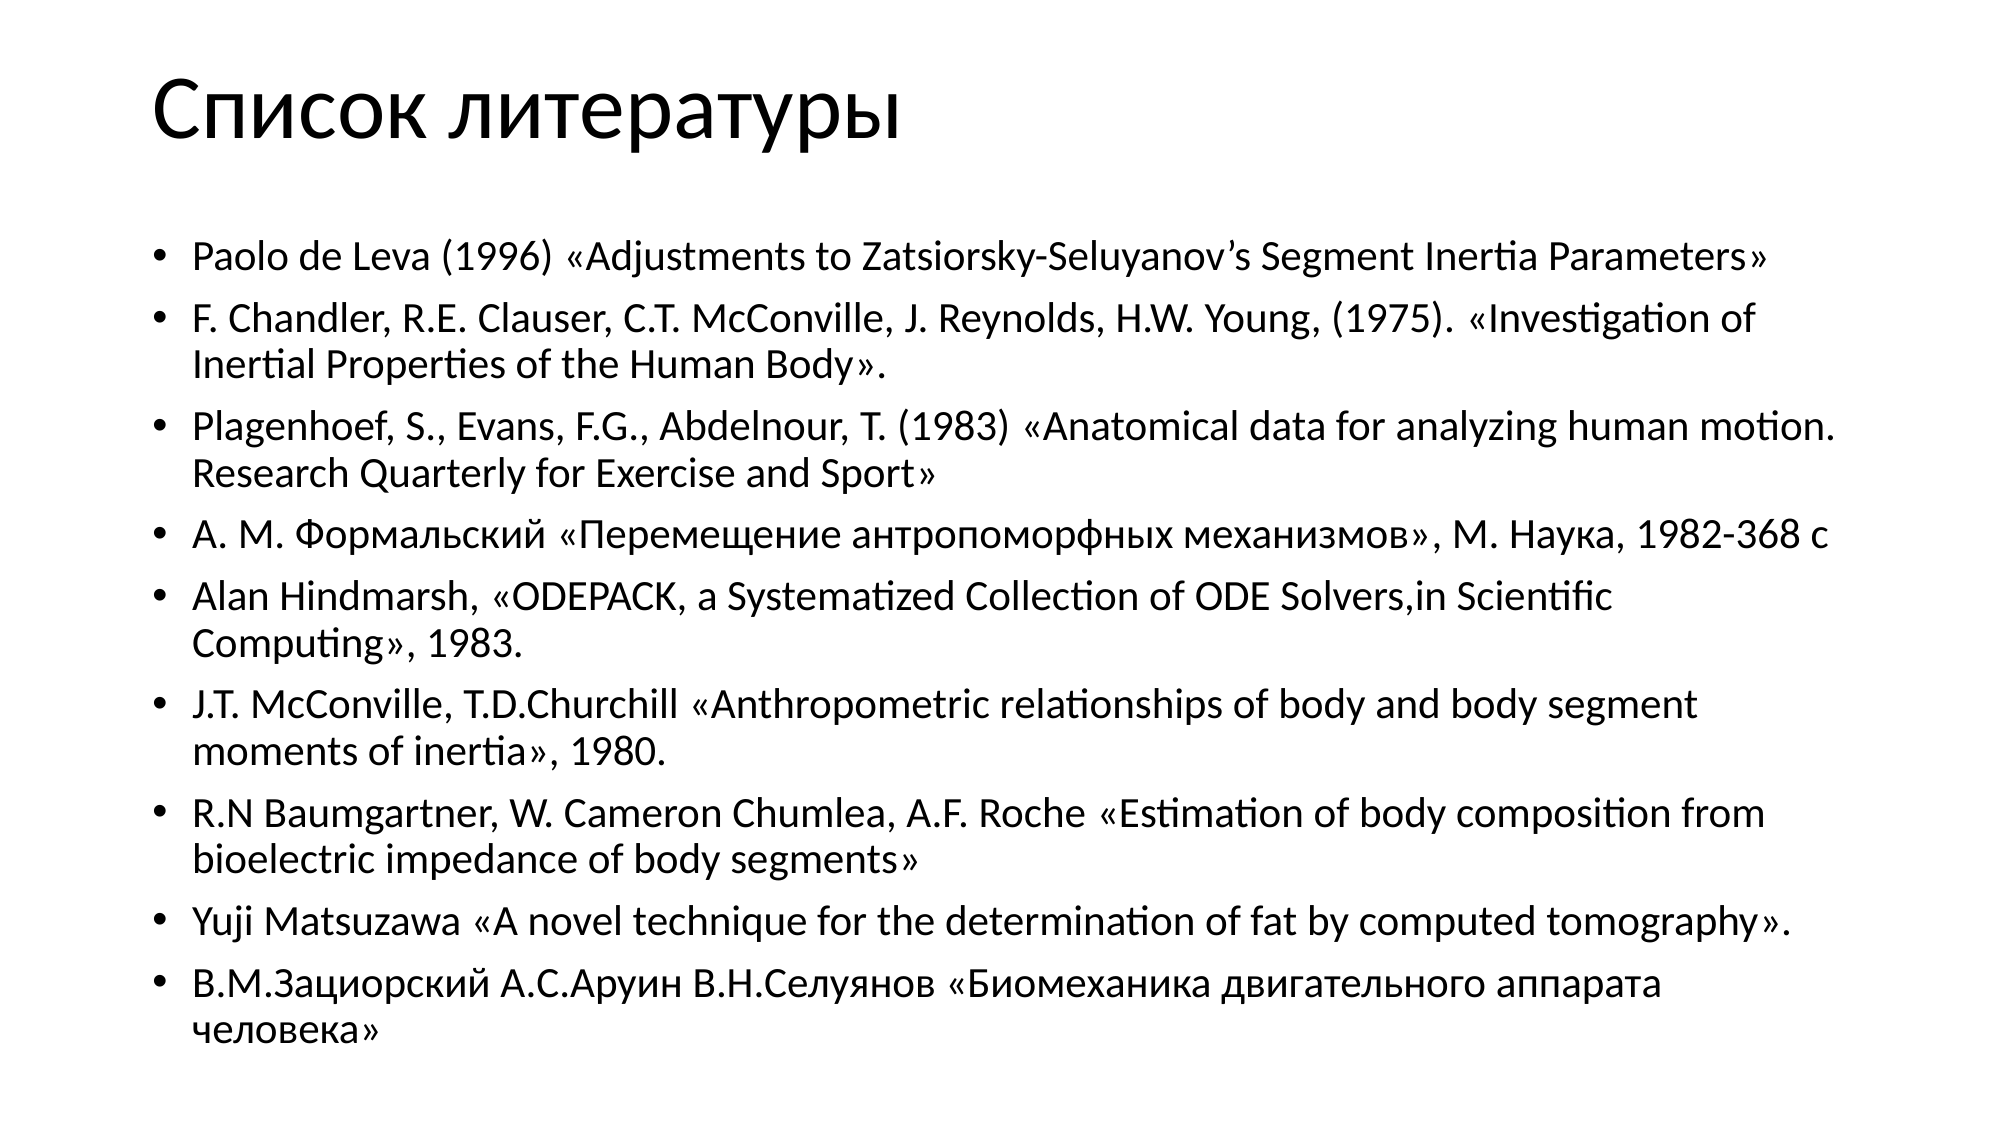

# Список литературы
Paolo de Leva (1996) «Adjustments to Zatsiorsky-Seluyanov’s Segment Inertia Parameters»
F. Chandler, R.E. Clauser, C.T. McConville, J. Reynolds, H.W. Young, (1975). «Investigation of Inertial Properties of the Human Body».
Plagenhoef, S., Evans, F.G., Abdelnour, T. (1983) «Anatomical data for analyzing human motion. Research Quarterly for Exercise and Sport»
А. М. Формальский «Перемещение антропоморфных механизмов», М. Наука, 1982-368 с
Alan Hindmarsh, «ODEPACK, a Systematized Collection of ODE Solvers,in Scientific Computing», 1983.
J.T. McConville, T.D.Churchill «Anthropometric relationships of body and body segment moments of inertia», 1980.
R.N Baumgartner, W. Cameron Chumlea, A.F. Roche «Estimation of body composition from bioelectric impedance of body segments»
Yuji Matsuzawa «A novel technique for the determination of fat by computed tomography».
В.М.Зациорский А.С.Аруин В.Н.Селуянов «Биомеханика двигательного аппарата человека»